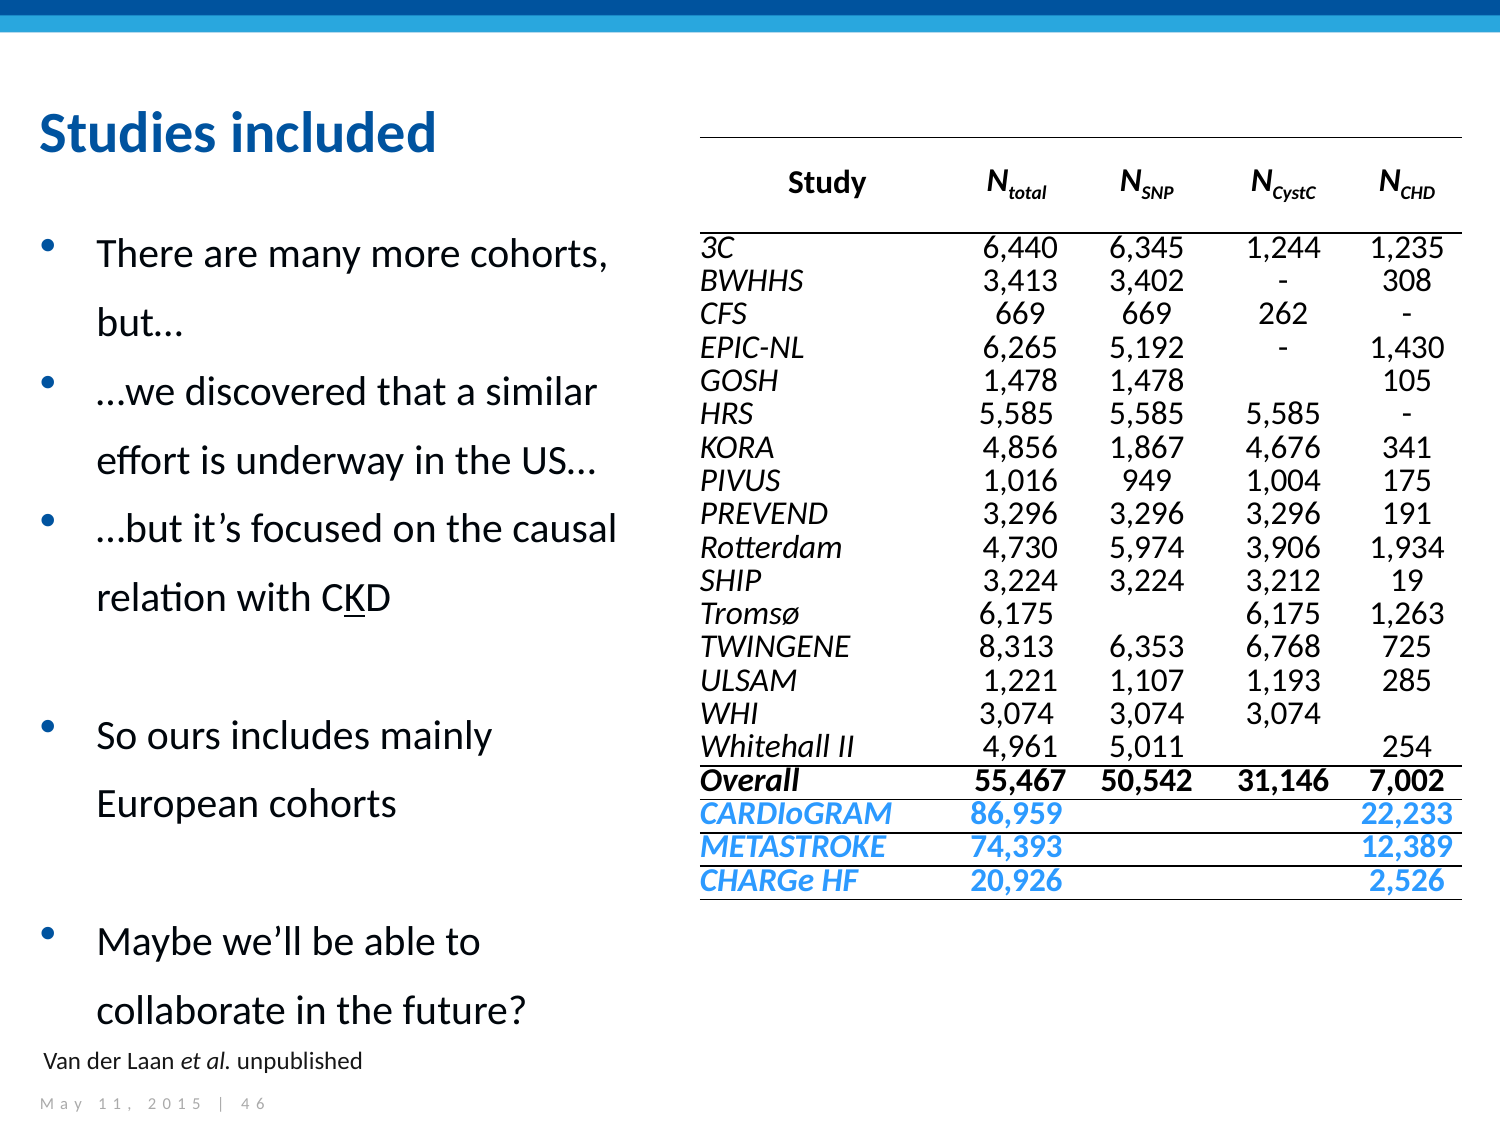

# Studies included
| Study | Ntotal | NSNP | NCystC | NCHD |
| --- | --- | --- | --- | --- |
| 3C | 6,440 | 6,345 | 1,244 | 1,235 |
| BWHHS | 3,413 | 3,402 | - | 308 |
| CFS | 669 | 669 | 262 | - |
| EPIC-NL | 6,265 | 5,192 | - | 1,430 |
| GOSH | 1,478 | 1,478 |  | 105 |
| HRS | 5,585 | 5,585 | 5,585 | - |
| KORA | 4,856 | 1,867 | 4,676 | 341 |
| PIVUS | 1,016 | 949 | 1,004 | 175 |
| PREVEND | 3,296 | 3,296 | 3,296 | 191 |
| Rotterdam | 4,730 | 5,974 | 3,906 | 1,934 |
| SHIP | 3,224 | 3,224 | 3,212 | 19 |
| Tromsø | 6,175 |  | 6,175 | 1,263 |
| TWINGENE | 8,313 | 6,353 | 6,768 | 725 |
| ULSAM | 1,221 | 1,107 | 1,193 | 285 |
| WHI | 3,074 | 3,074 | 3,074 |  |
| Whitehall II | 4,961 | 5,011 |  | 254 |
| Overall | 55,467 | 50,542 | 31,146 | 7,002 |
| CARDIoGRAM | 86,959 |  |  | 22,233 |
| METASTROKE | 74,393 |  |  | 12,389 |
| CHARGe HF | 20,926 |  |  | 2,526 |
There are many more cohorts, but…
…we discovered that a similar effort is underway in the US…
…but it’s focused on the causal relation with CKD

So ours includes mainly European cohorts

Maybe we’ll be able to collaborate in the future?

Van der Laan et al. unpublished
May 11, 2015 | 46